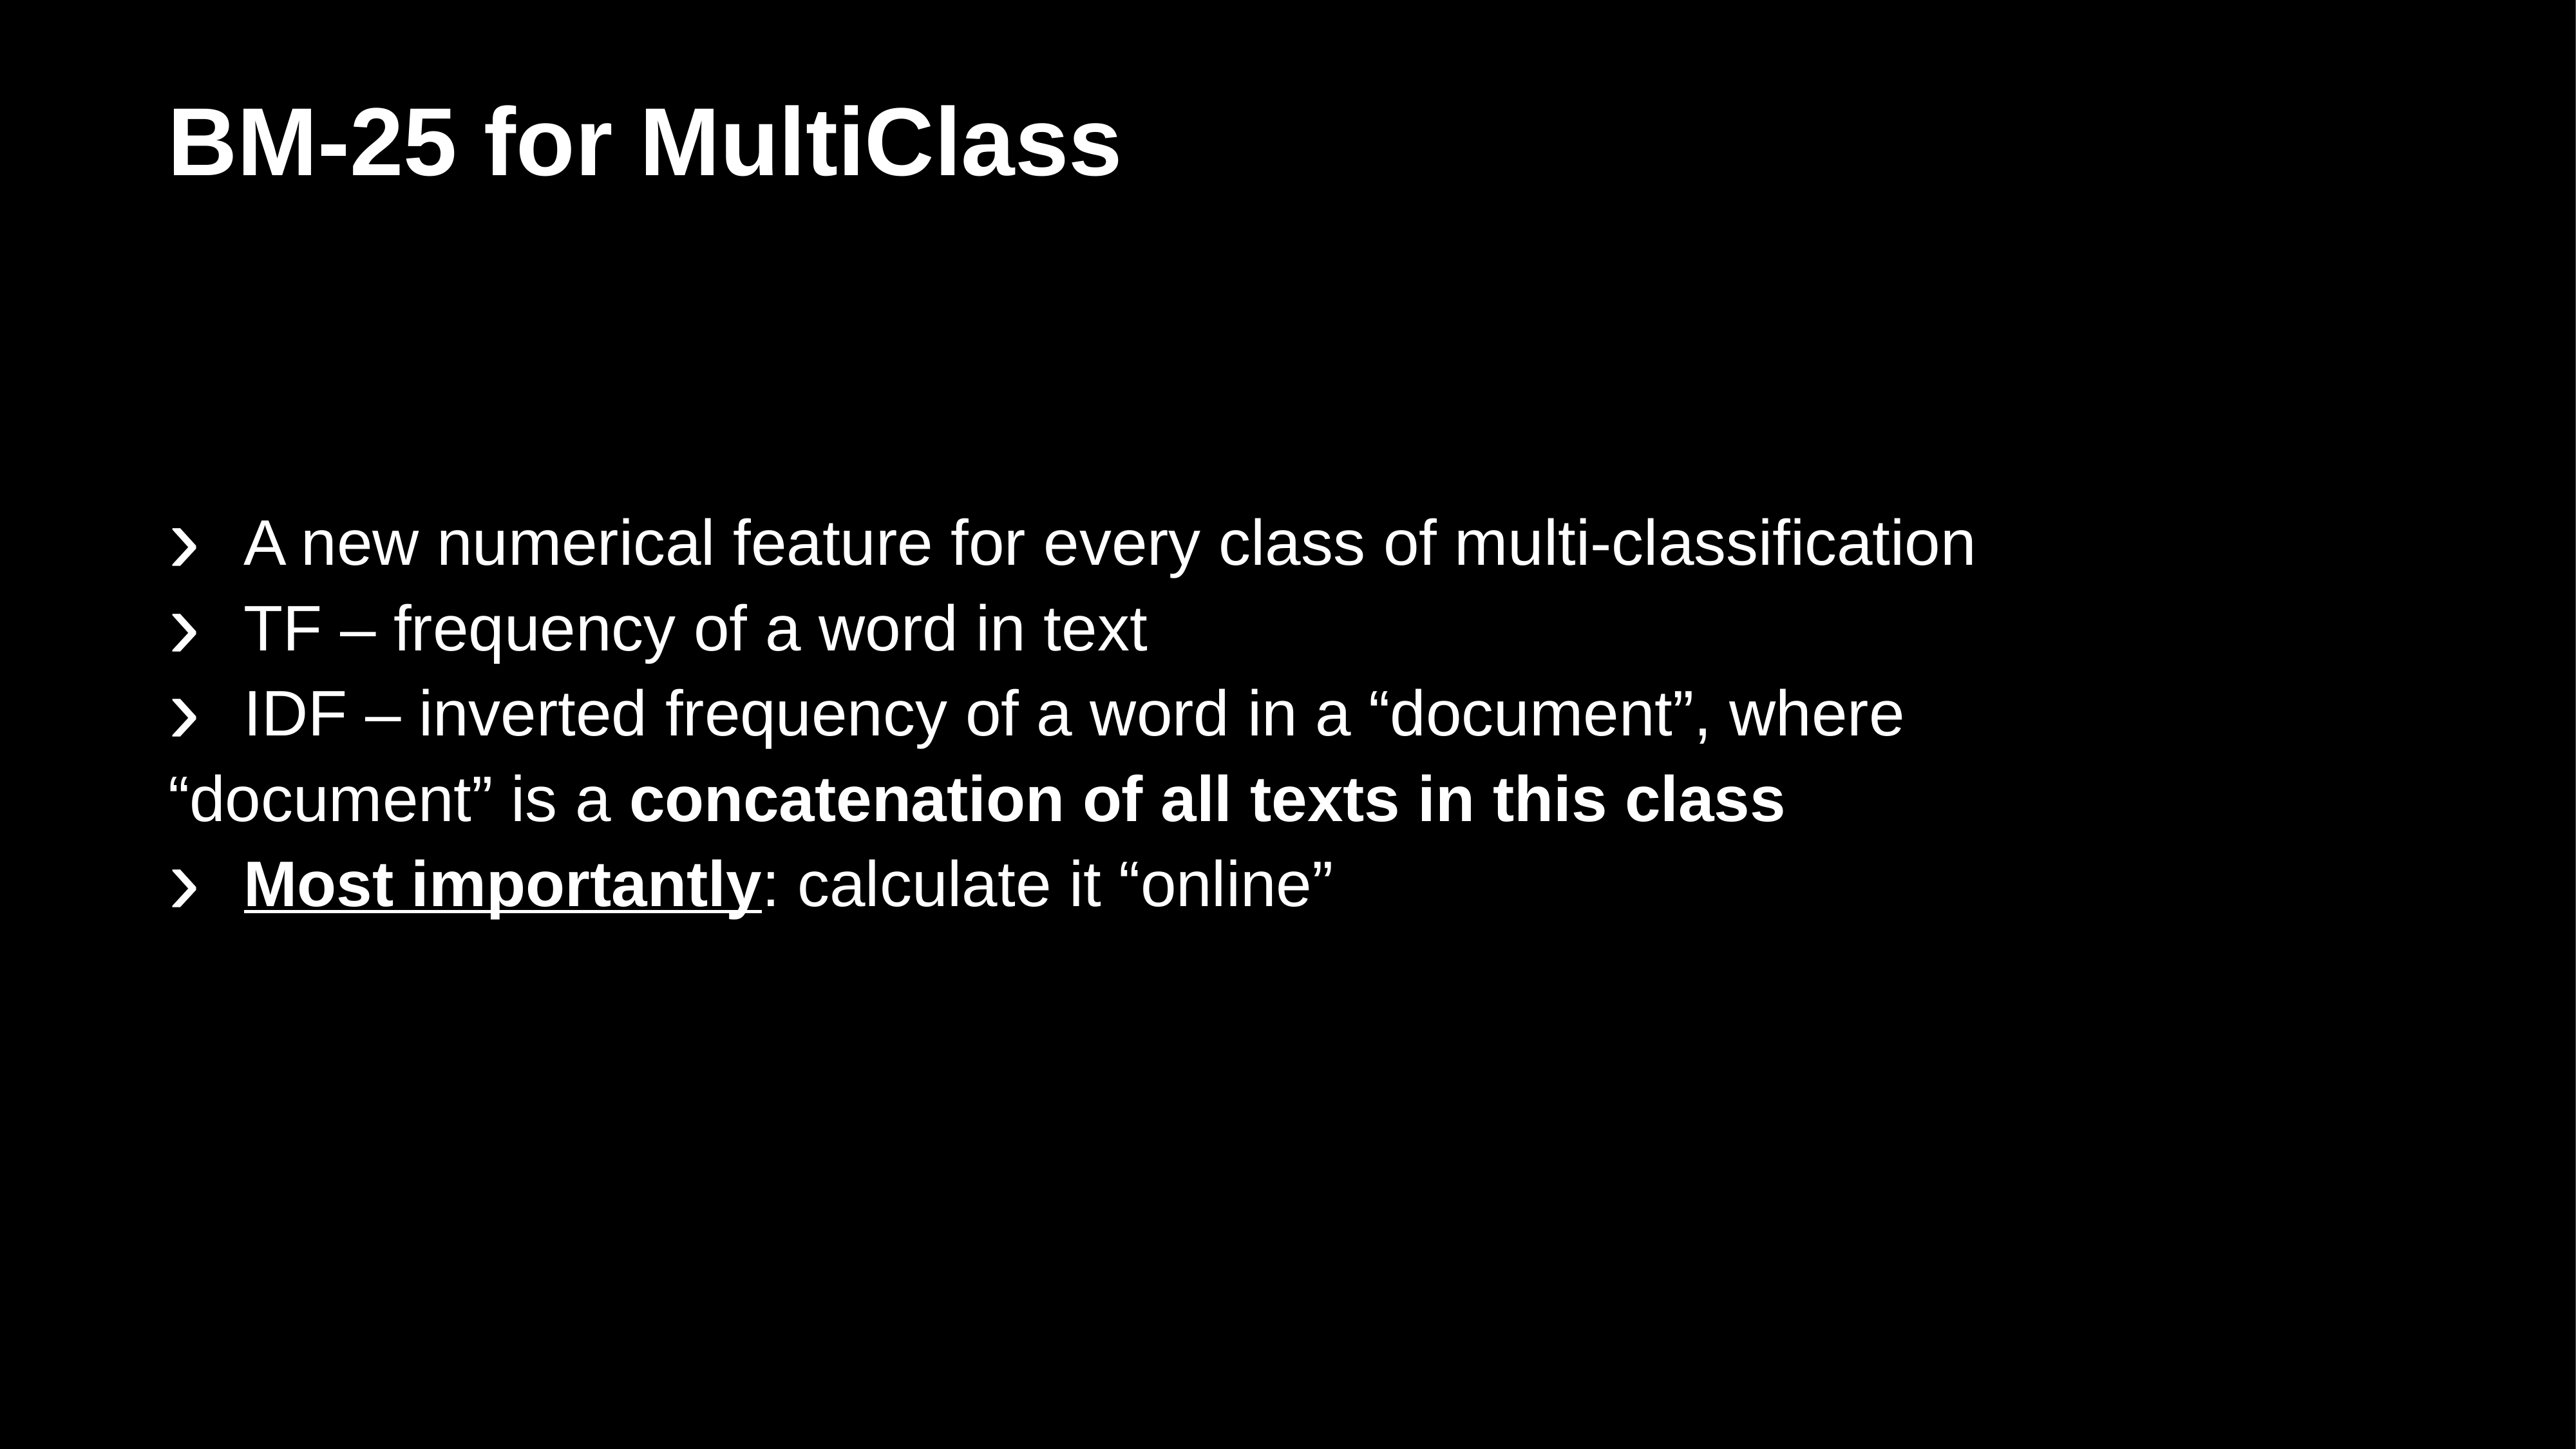

# BM-25 for MultiClass
A new numerical feature for every class of multi-classification
TF – frequency of a word in text
IDF – inverted frequency of a word in a “document”, where
“document” is a concatenation of all texts in this class
Most importantly: calculate it “online”

28
https://colab.research.google.com/github/catboost/tutorials/blob/master/events/2020_odsc_west/text_features.ipynb